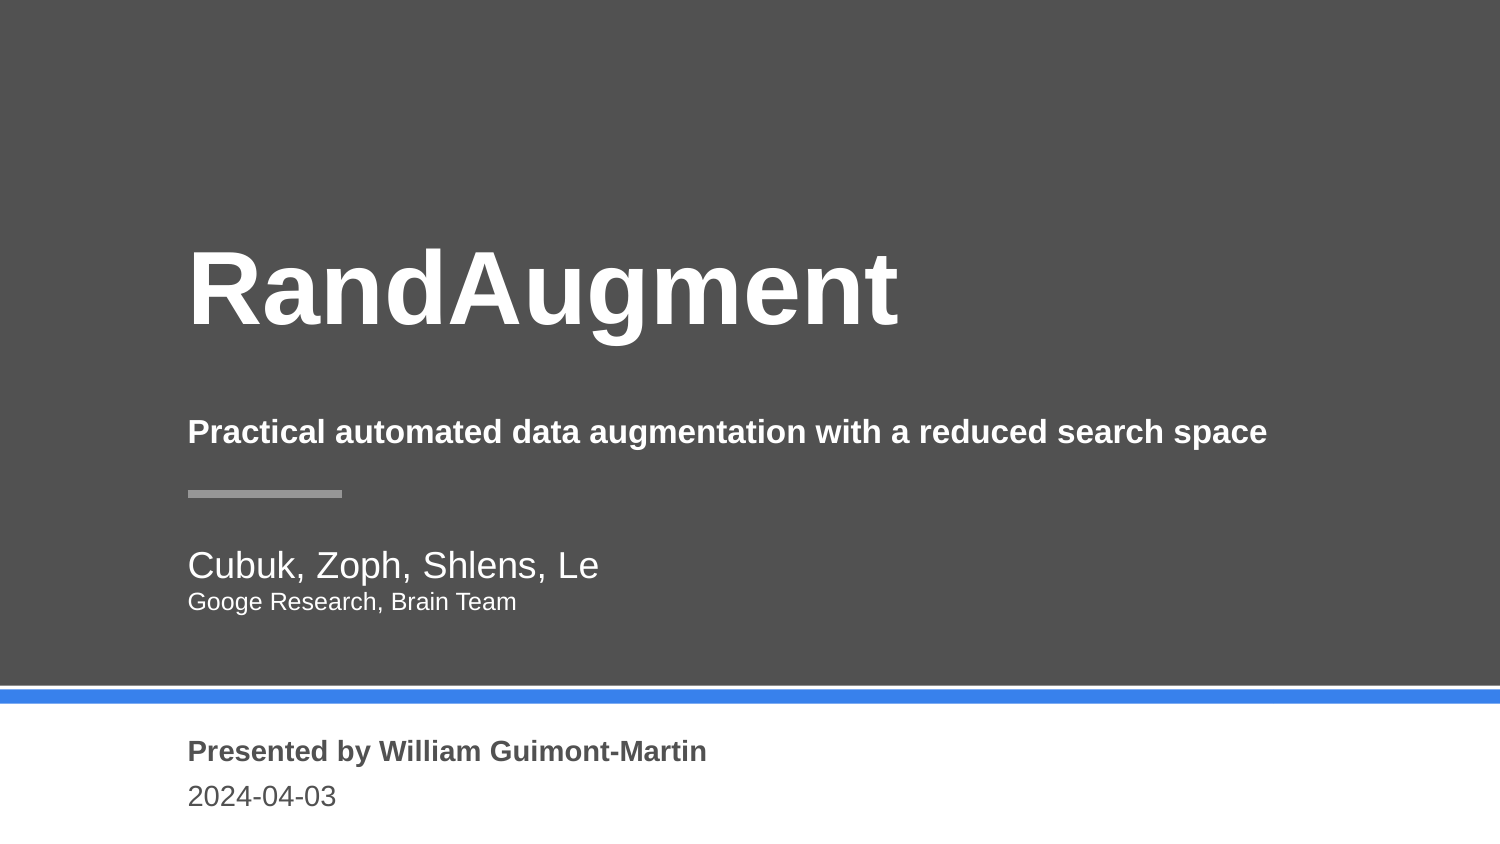

# RandAugment Practical automated data augmentation with a reduced search space
Cubuk, Zoph, Shlens, Le
Googe Research, Brain Team
Presented by William Guimont-Martin
2024-04-03